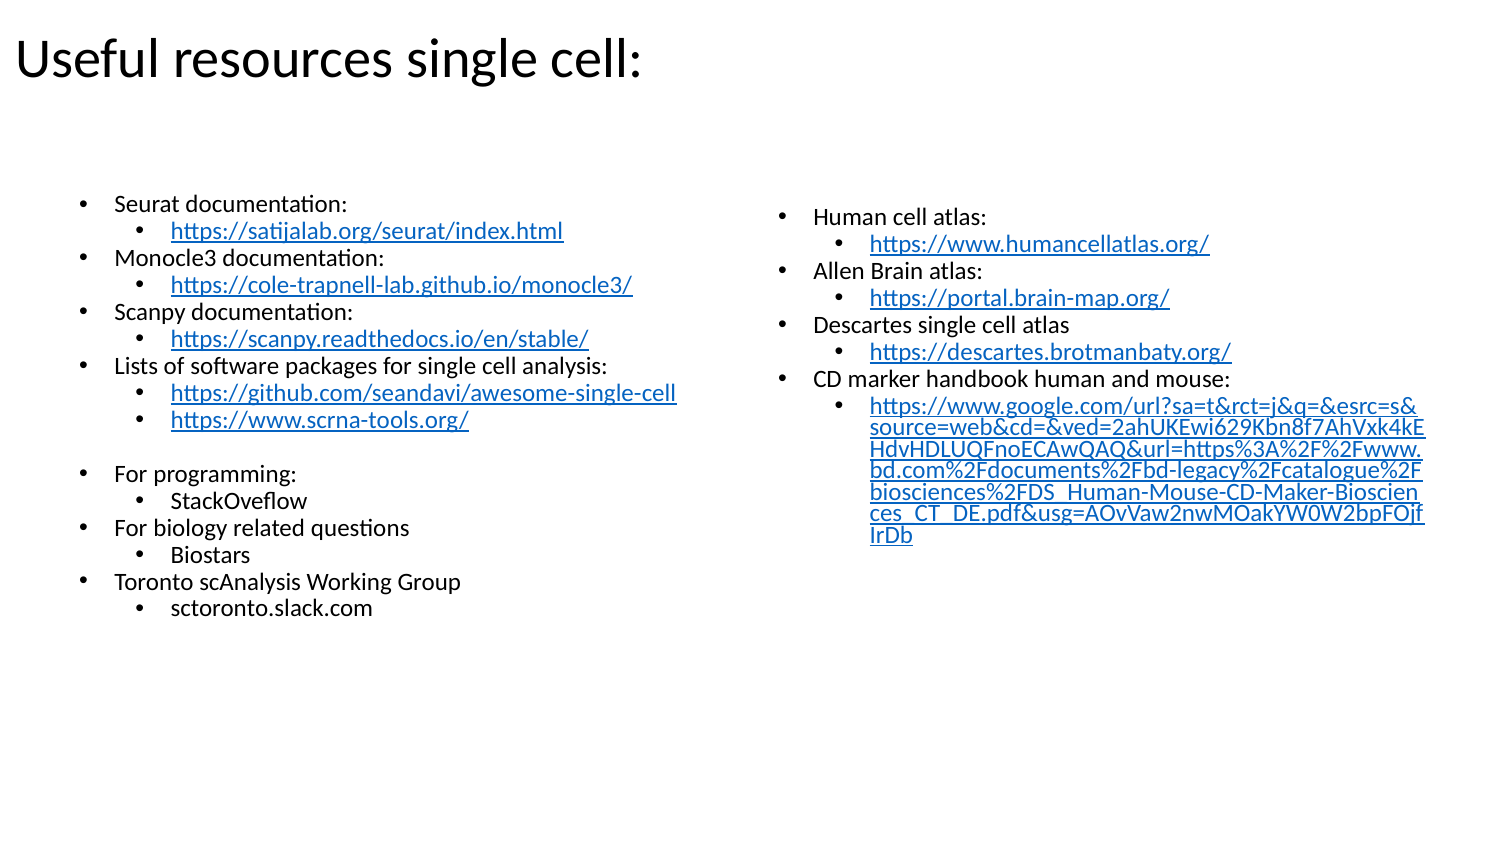

# Useful resources single cell:

Seurat documentation:
https://satijalab.org/seurat/index.html
Monocle3 documentation:
https://cole-trapnell-lab.github.io/monocle3/
Scanpy documentation:
https://scanpy.readthedocs.io/en/stable/
Lists of software packages for single cell analysis:
https://github.com/seandavi/awesome-single-cell
https://www.scrna-tools.org/

For programming:
StackOveflow
For biology related questions
Biostars
Toronto scAnalysis Working Group
sctoronto.slack.com

Human cell atlas:
https://www.humancellatlas.org/
Allen Brain atlas:
https://portal.brain-map.org/
Descartes single cell atlas
https://descartes.brotmanbaty.org/
CD marker handbook human and mouse:
https://www.google.com/url?sa=t&rct=j&q=&esrc=s&source=web&cd=&ved=2ahUKEwi629Kbn8f7AhVxk4kEHdvHDLUQFnoECAwQAQ&url=https%3A%2F%2Fwww.bd.com%2Fdocuments%2Fbd-legacy%2Fcatalogue%2Fbiosciences%2FDS_Human-Mouse-CD-Maker-Biosciences_CT_DE.pdf&usg=AOvVaw2nwMOakYW0W2bpFOjfIrDb